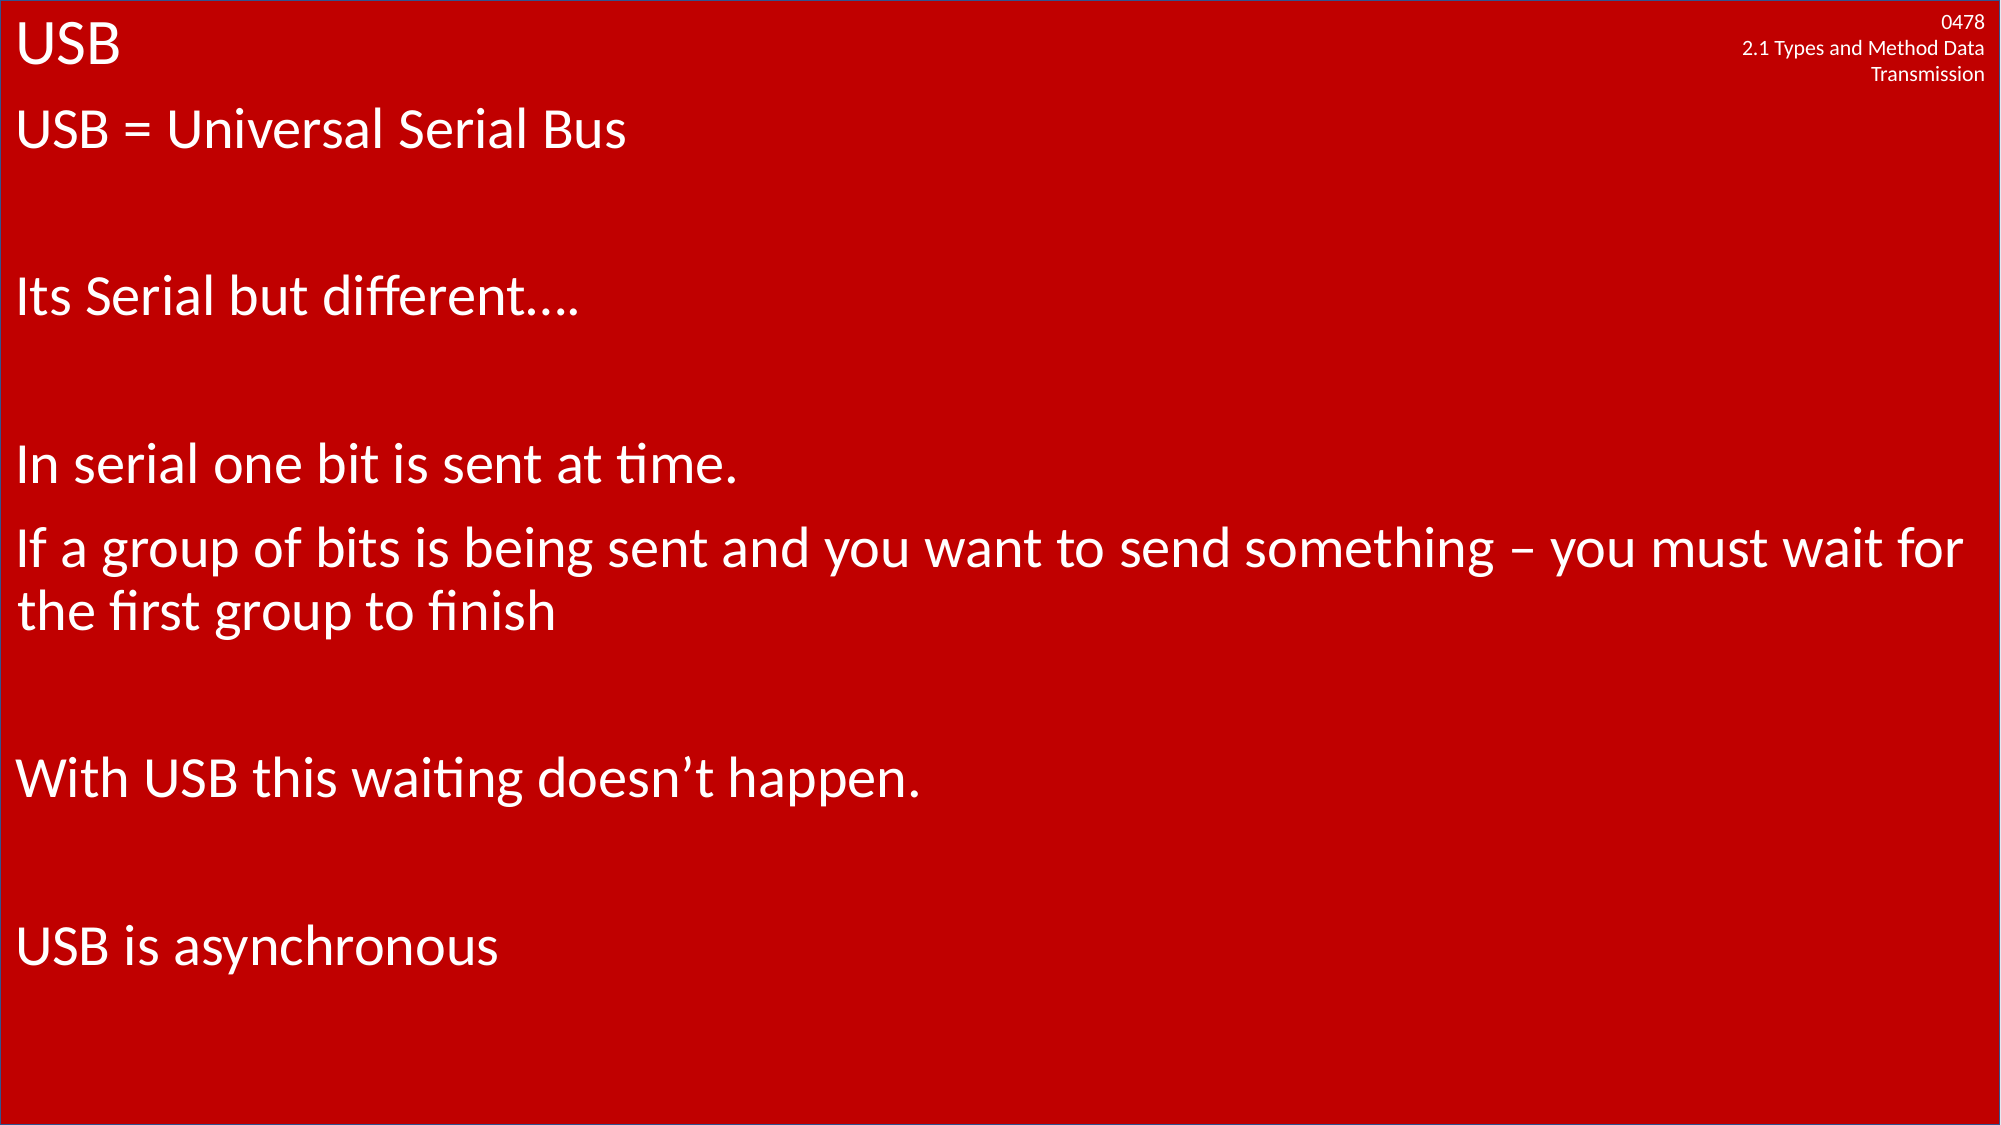

# USB
USB = Universal Serial Bus

Its Serial but different….

In serial one bit is sent at time.
If a group of bits is being sent and you want to send something – you must wait for the first group to finish

With USB this waiting doesn’t happen.

USB is asynchronous